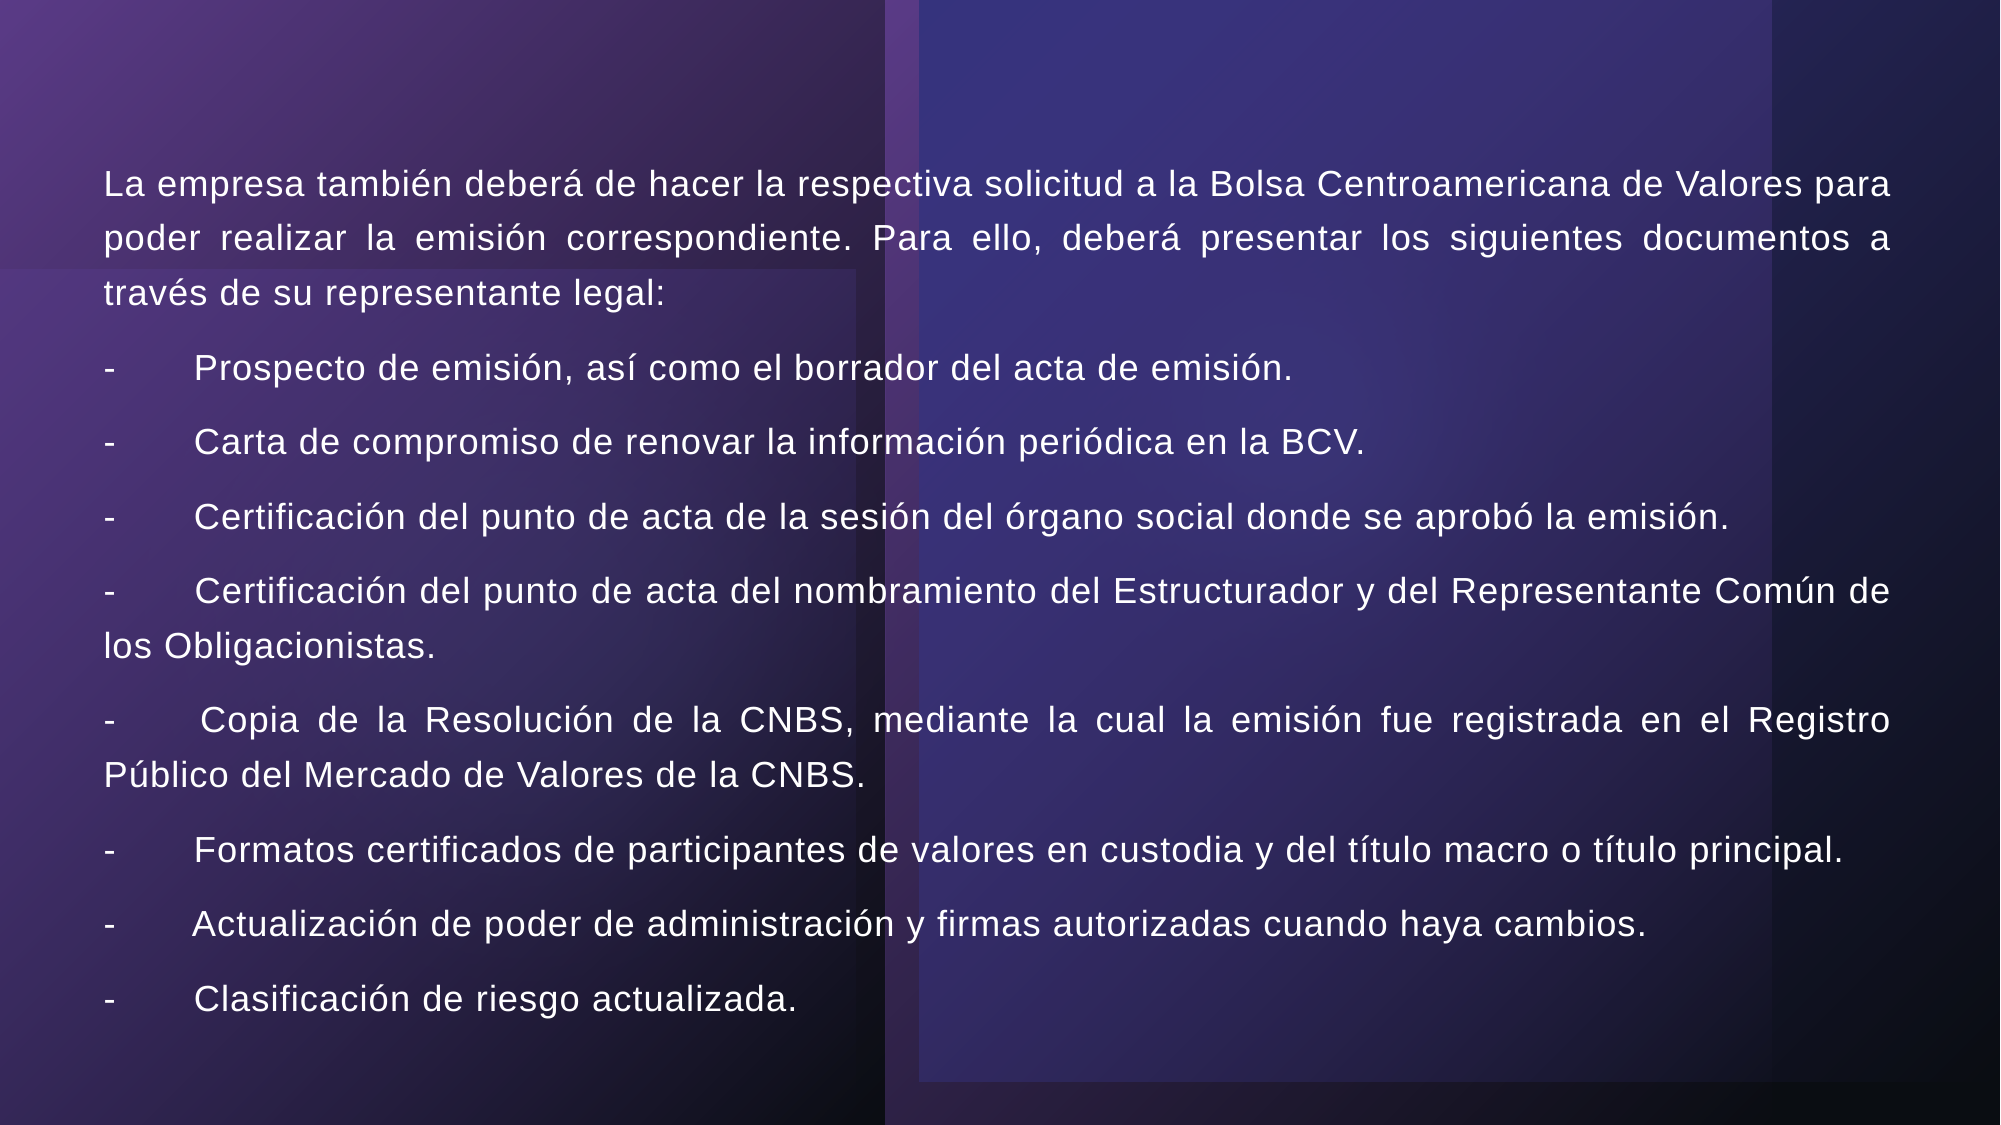

La empresa también deberá de hacer la respectiva solicitud a la Bolsa Centroamericana de Valores para poder realizar la emisión correspondiente. Para ello, deberá presentar los siguientes documentos a través de su representante legal:
-       Prospecto de emisión, así como el borrador del acta de emisión.
-       Carta de compromiso de renovar la información periódica en la BCV.
-       Certificación del punto de acta de la sesión del órgano social donde se aprobó la emisión.
-       Certificación del punto de acta del nombramiento del Estructurador y del Representante Común de los Obligacionistas.
-       Copia de la Resolución de la CNBS, mediante la cual la emisión fue registrada en el Registro Público del Mercado de Valores de la CNBS.
-       Formatos certificados de participantes de valores en custodia y del título macro o título principal.
-       Actualización de poder de administración y firmas autorizadas cuando haya cambios.
-       Clasificación de riesgo actualizada.